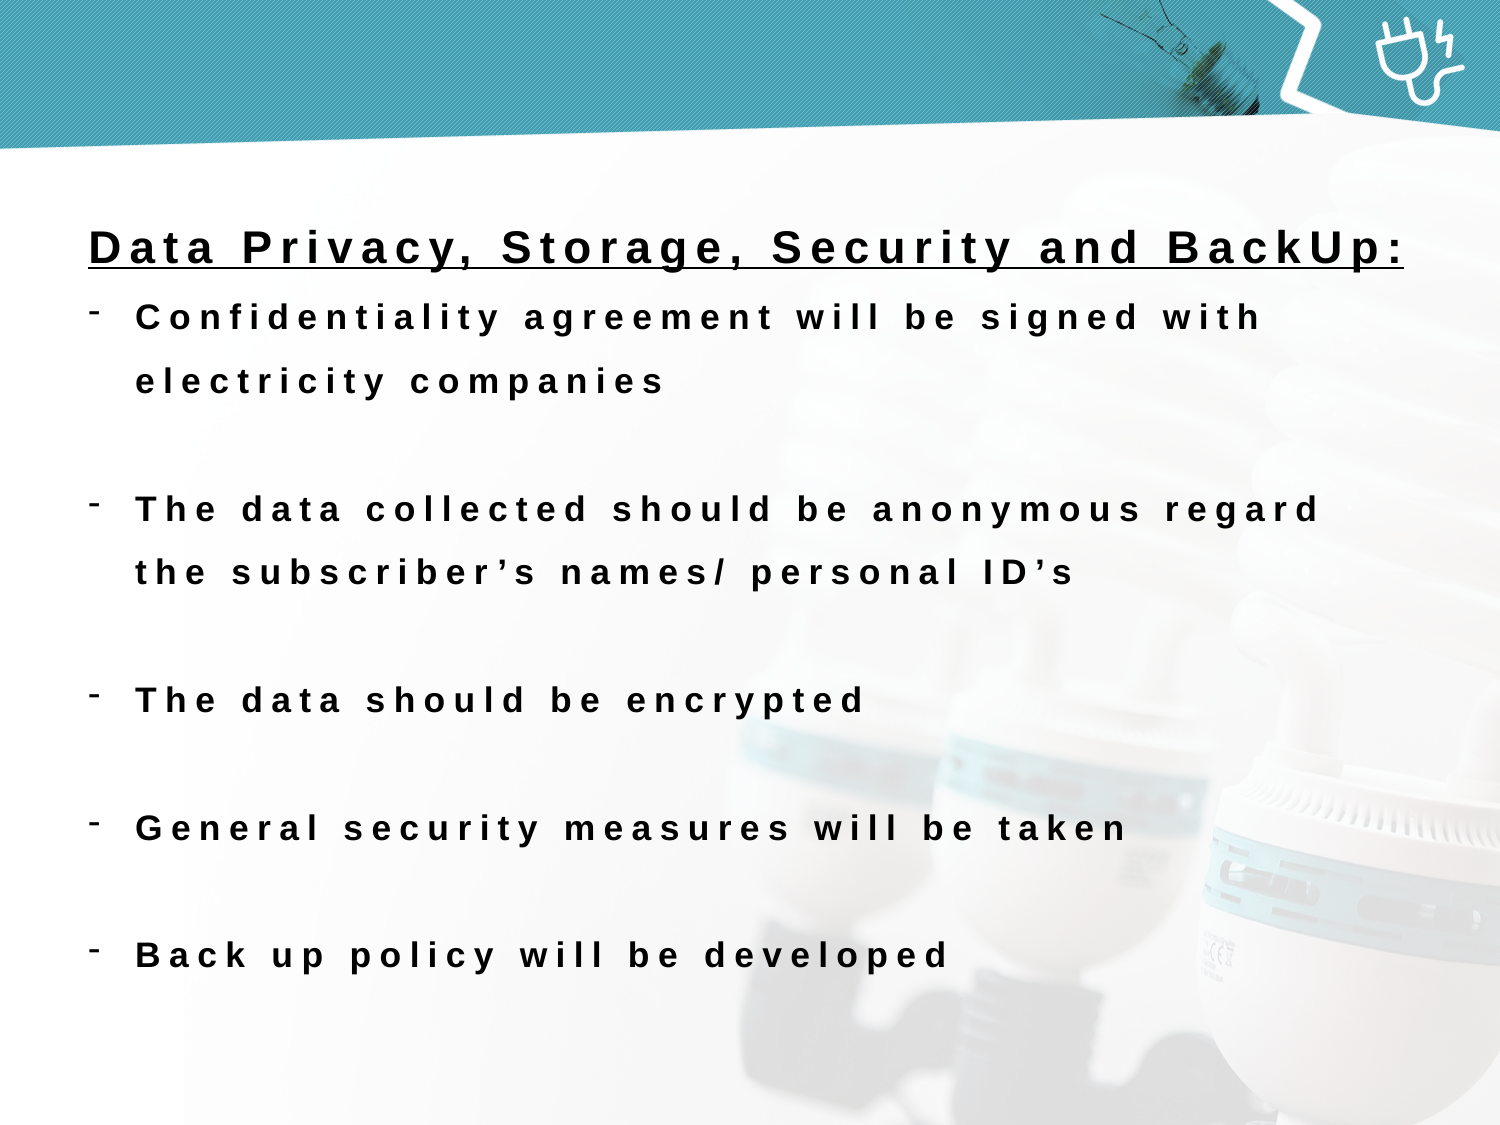

Data Privacy, Storage, Security and BackUp:
Confidentiality agreement will be signed with electricity companies

The data collected should be anonymous regard the subscriber’s names/ personal ID’s

The data should be encrypted

General security measures will be taken

Back up policy will be developed